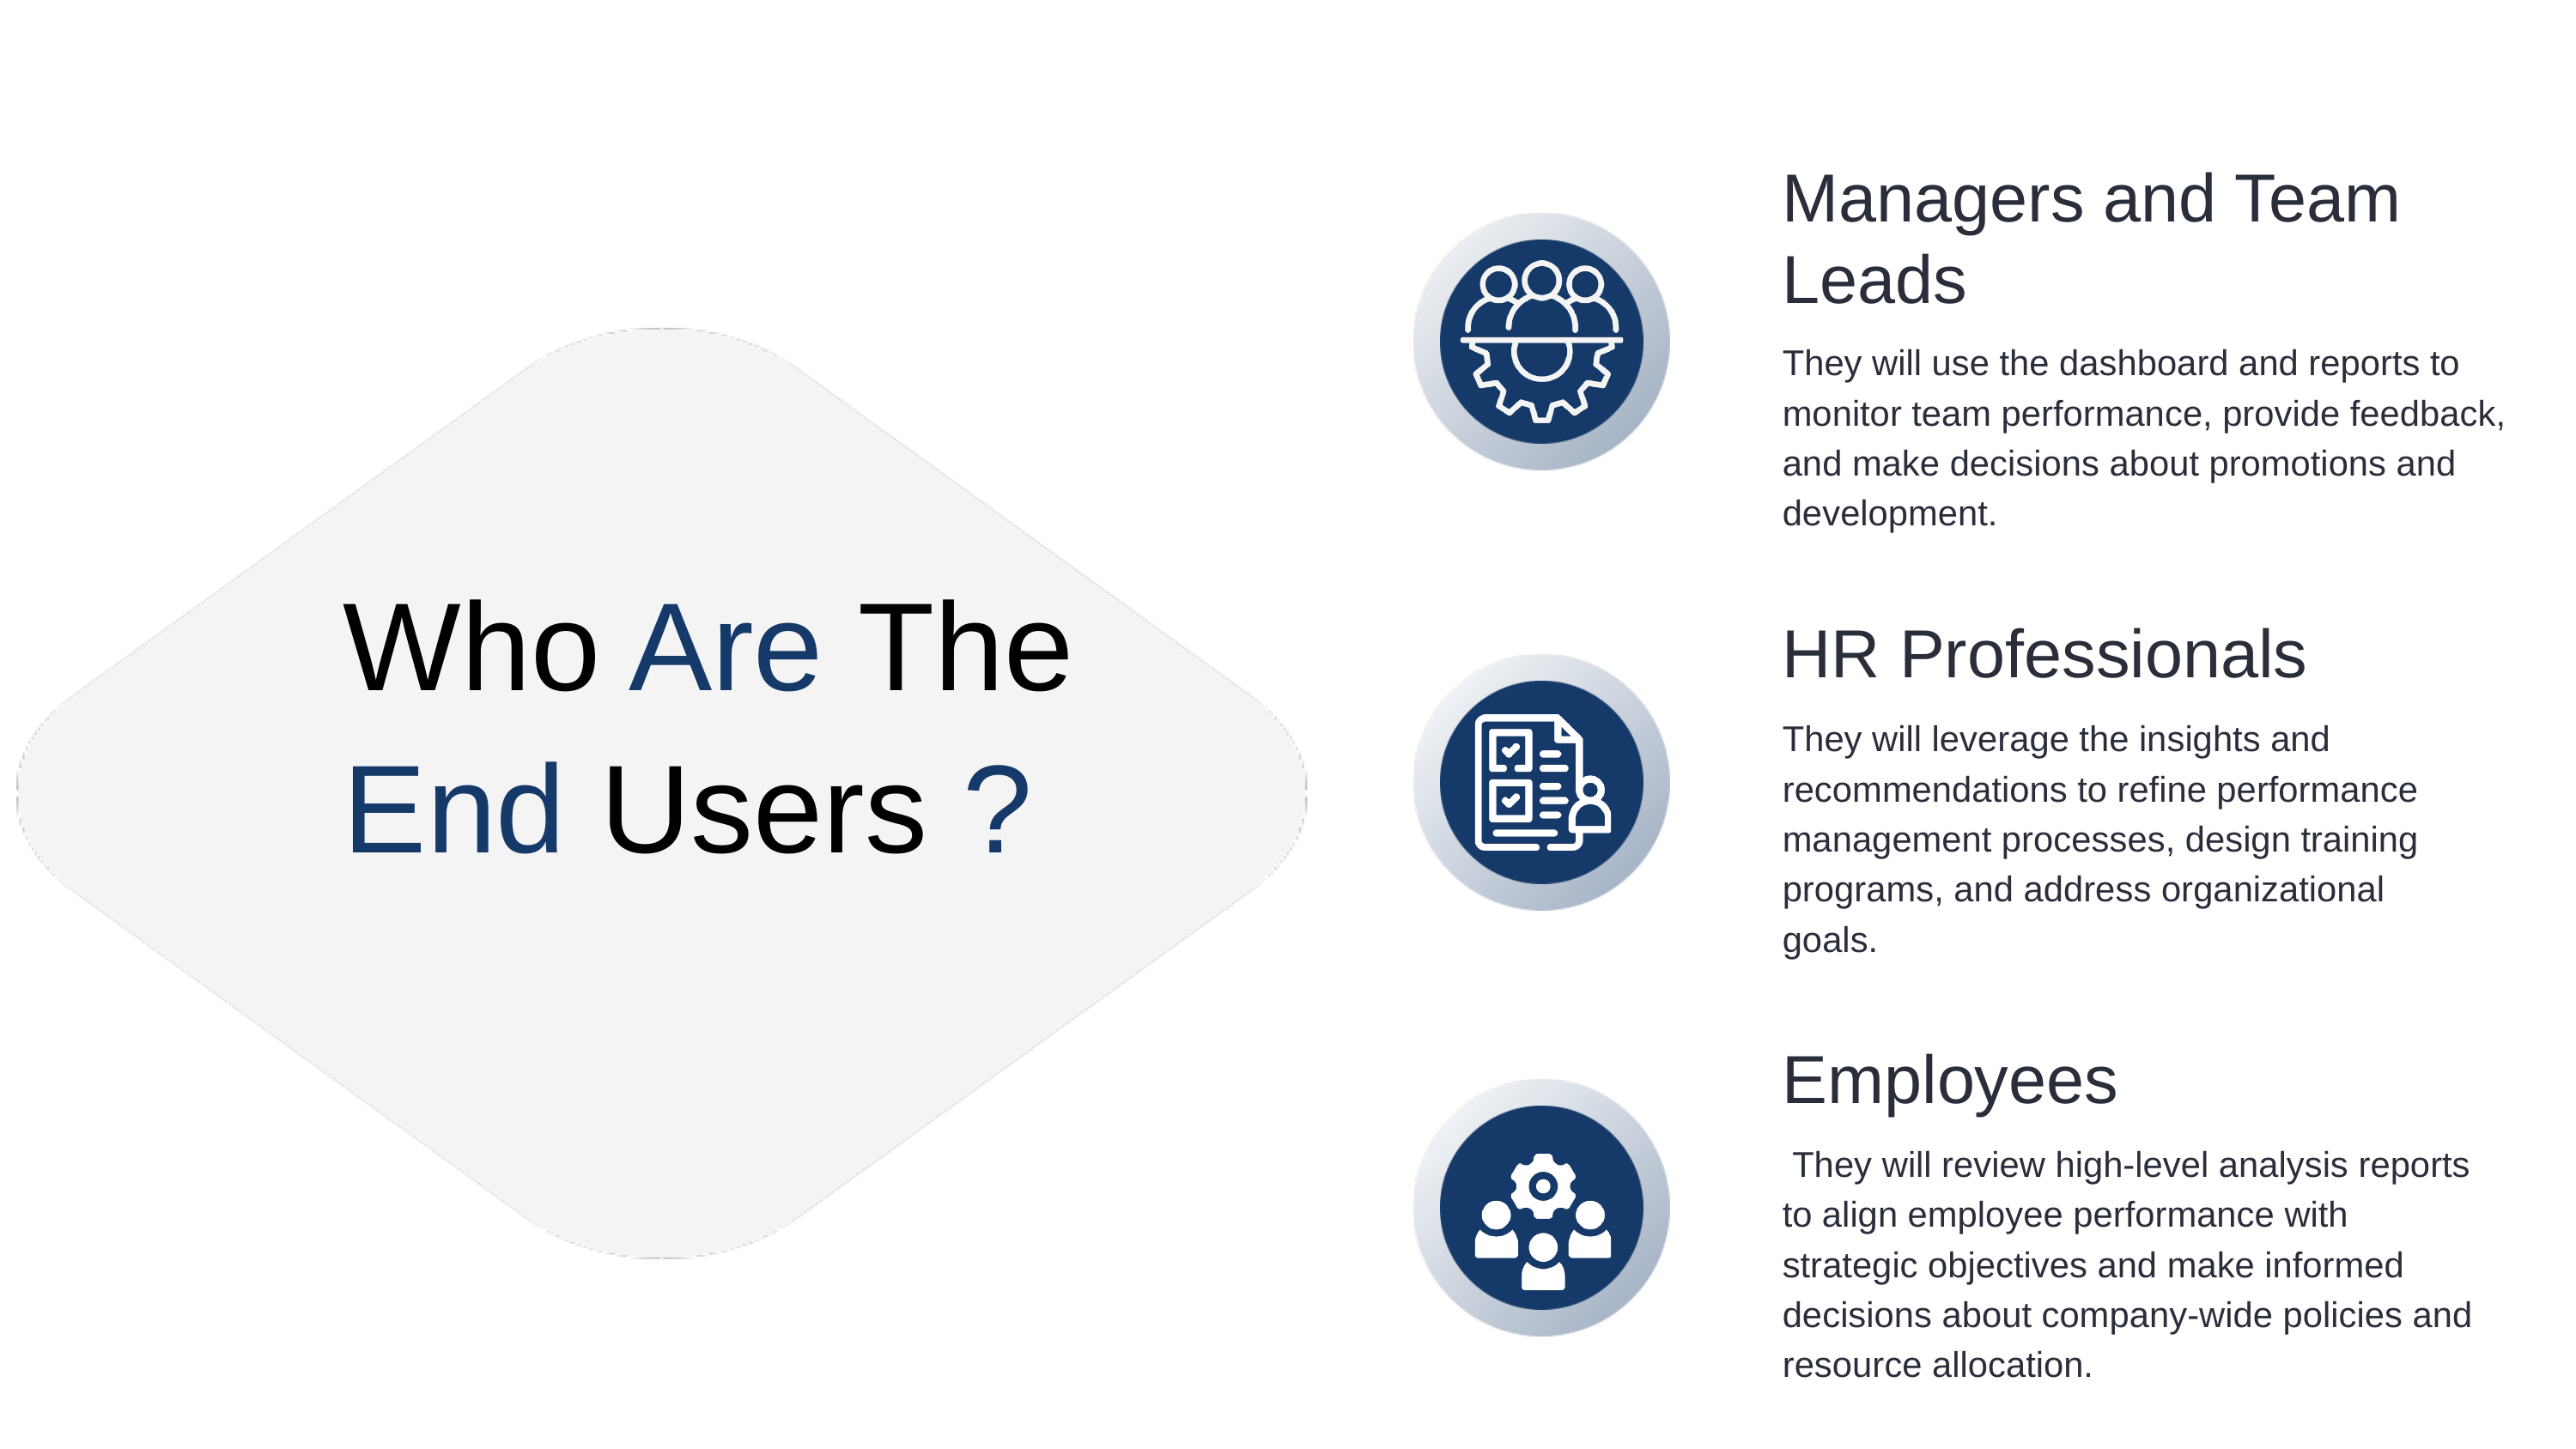

Managers and Team Leads
They will use the dashboard and reports to monitor team performance, provide feedback, and make decisions about promotions and development.

Who Are The End Users ?
HR Professionals
They will leverage the insights and recommendations to refine performance management processes, design training programs, and address organizational goals.

Employees
 They will review high-level analysis reports to align employee performance with strategic objectives and make informed decisions about company-wide policies and resource allocation.